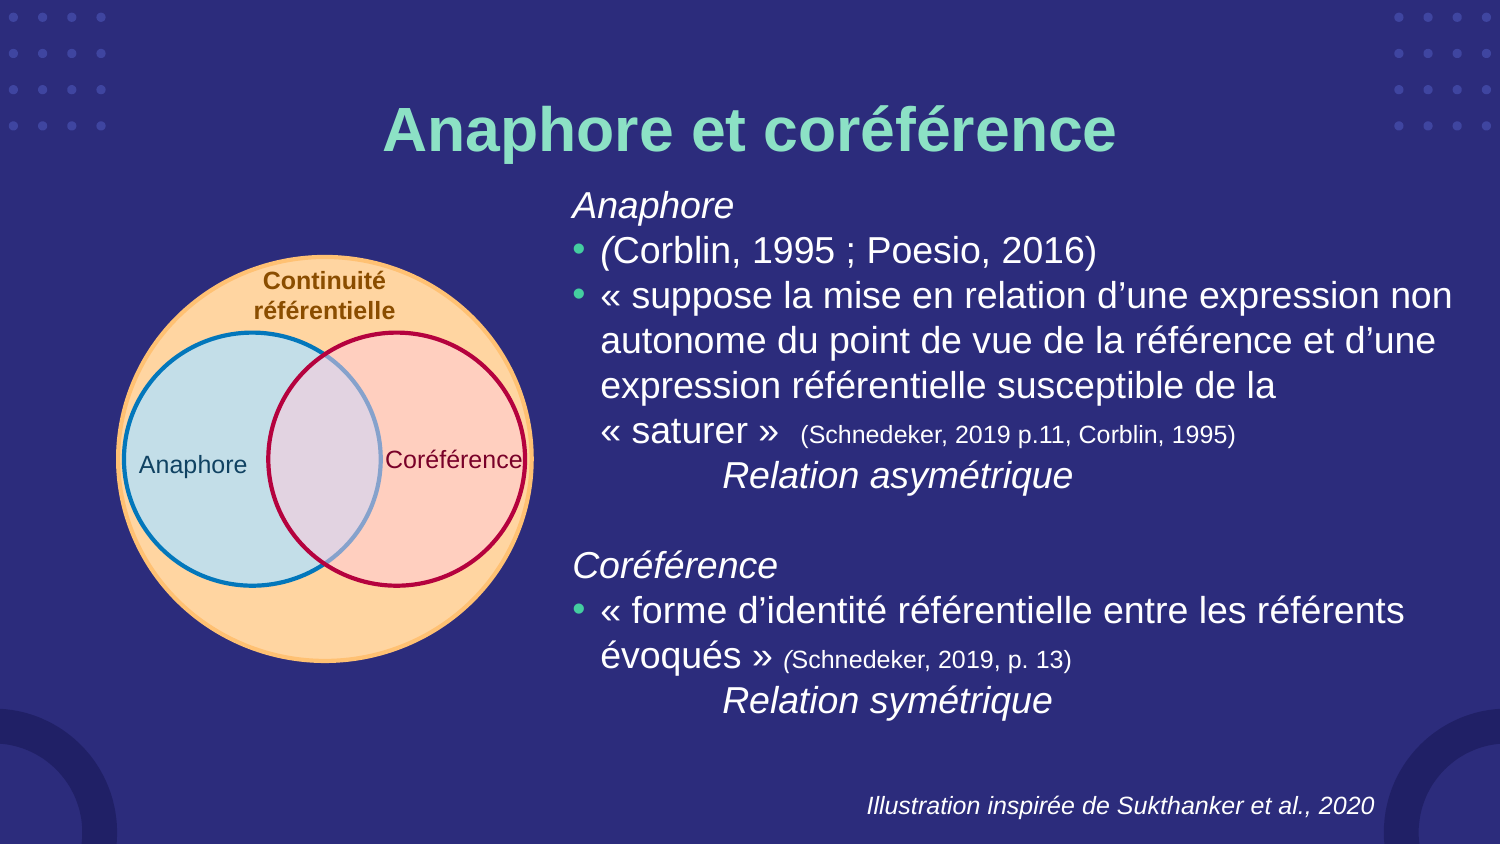

# Anaphore et coréférence
Anaphore
(Corblin, 1995 ; Poesio, 2016)
« suppose la mise en relation d’une expression non autonome du point de vue de la référence et d’une expression référentielle susceptible de la « saturer »  (Schnedeker, 2019 p.11, Corblin, 1995)
	Relation asymétrique

Coréférence
« forme d’identité référentielle entre les référents évoqués » (Schnedeker, 2019, p. 13)
	Relation symétrique

Continuité référentielle

Coréférence
Anaphore
Illustration inspirée de Sukthanker et al., 2020